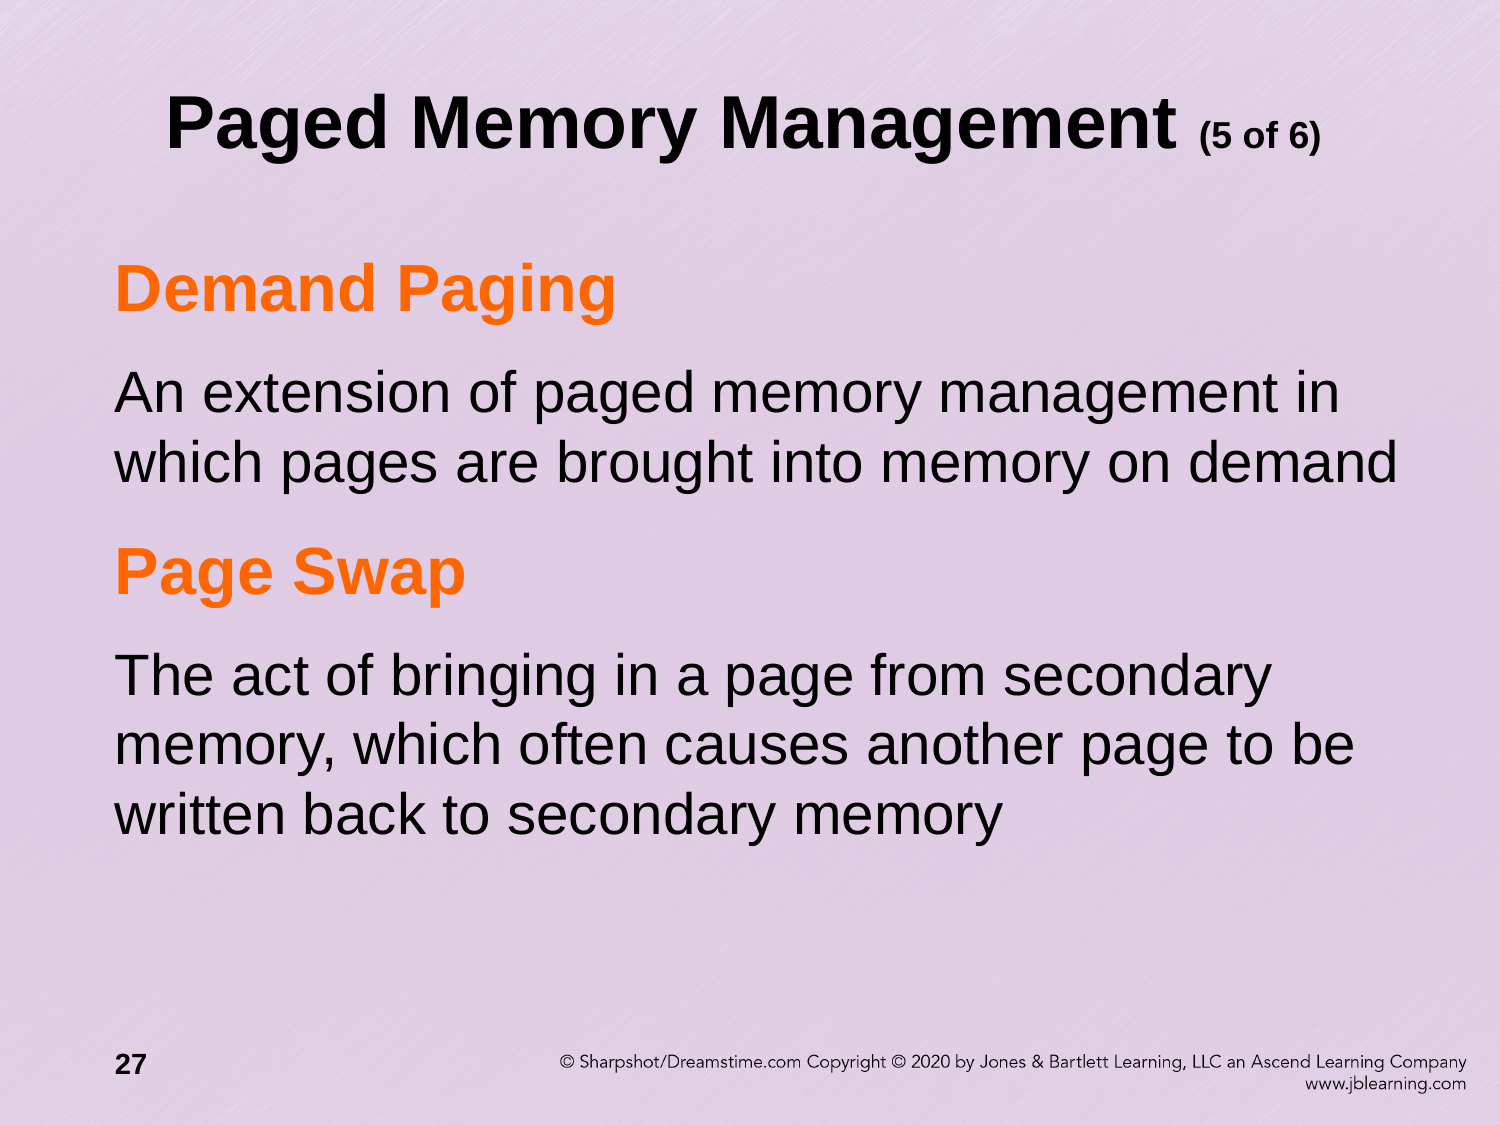

# Paged Memory Management (5 of 6)
Demand Paging
An extension of paged memory management in which pages are brought into memory on demand
Page Swap
The act of bringing in a page from secondary memory, which often causes another page to be written back to secondary memory
27